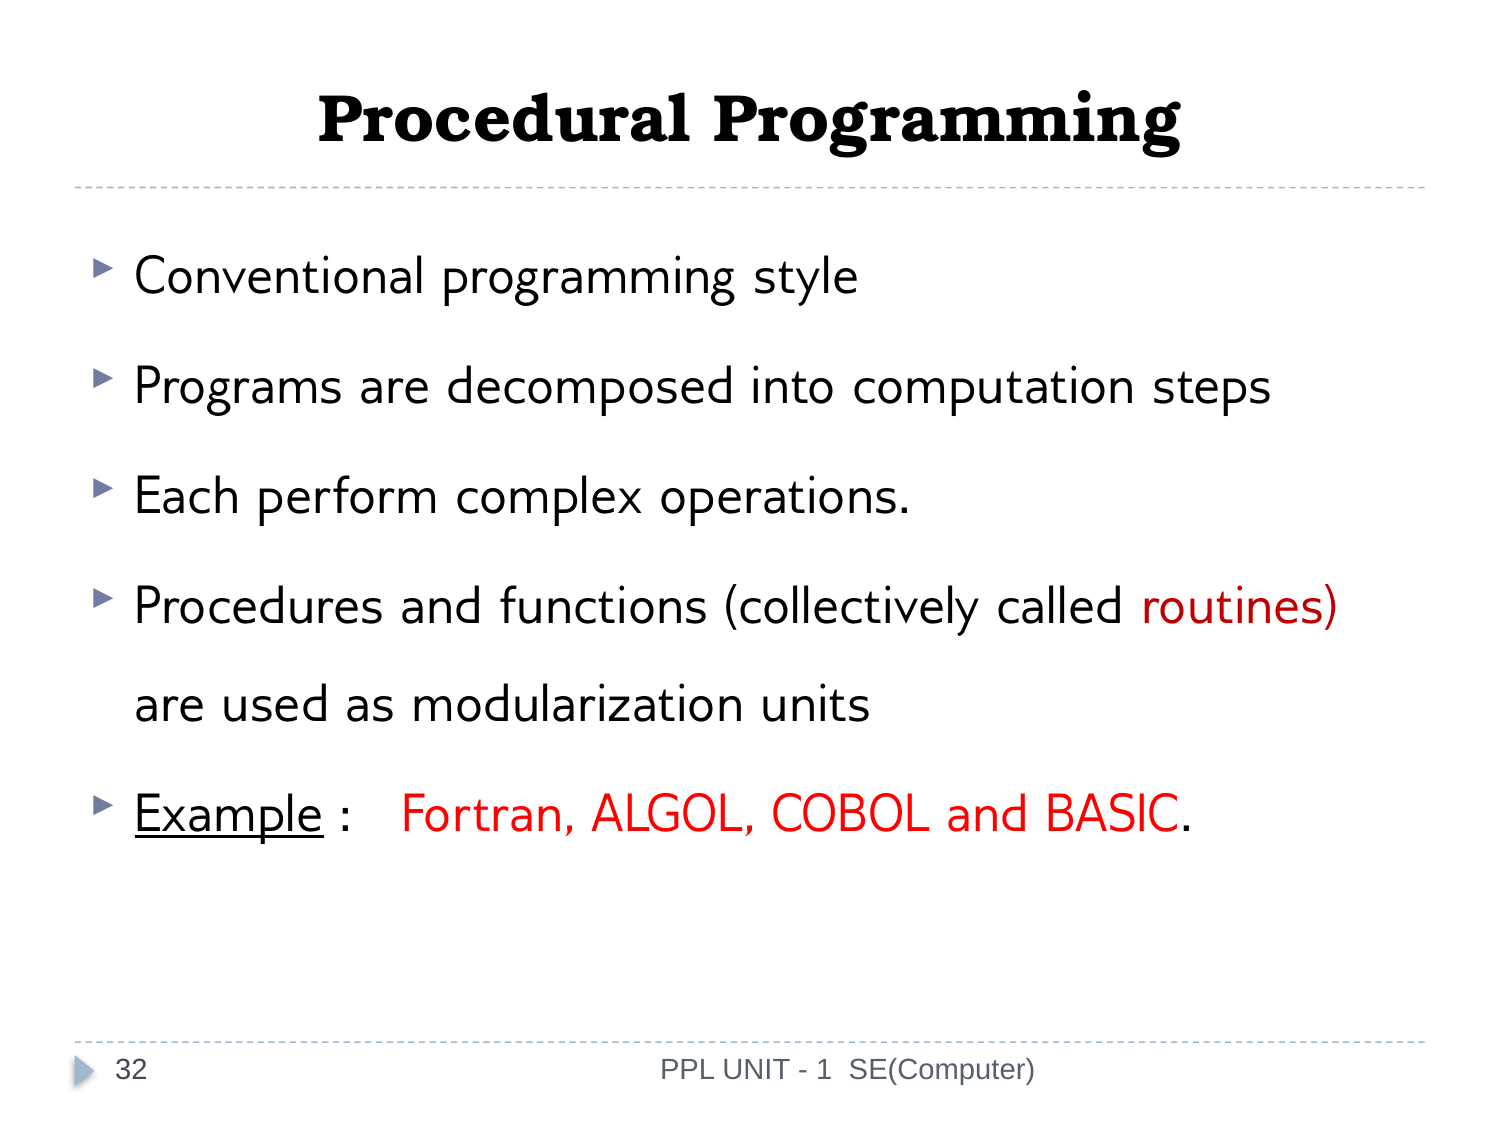

# Procedural Programming
Conventional programming style
Programs are decomposed into computation steps
Each perform complex operations.
Procedures and functions (collectively called routines) are used as modularization units
Example :   Fortran, ALGOL, COBOL and BASIC.
32
PPL UNIT - 1  SE(Computer)